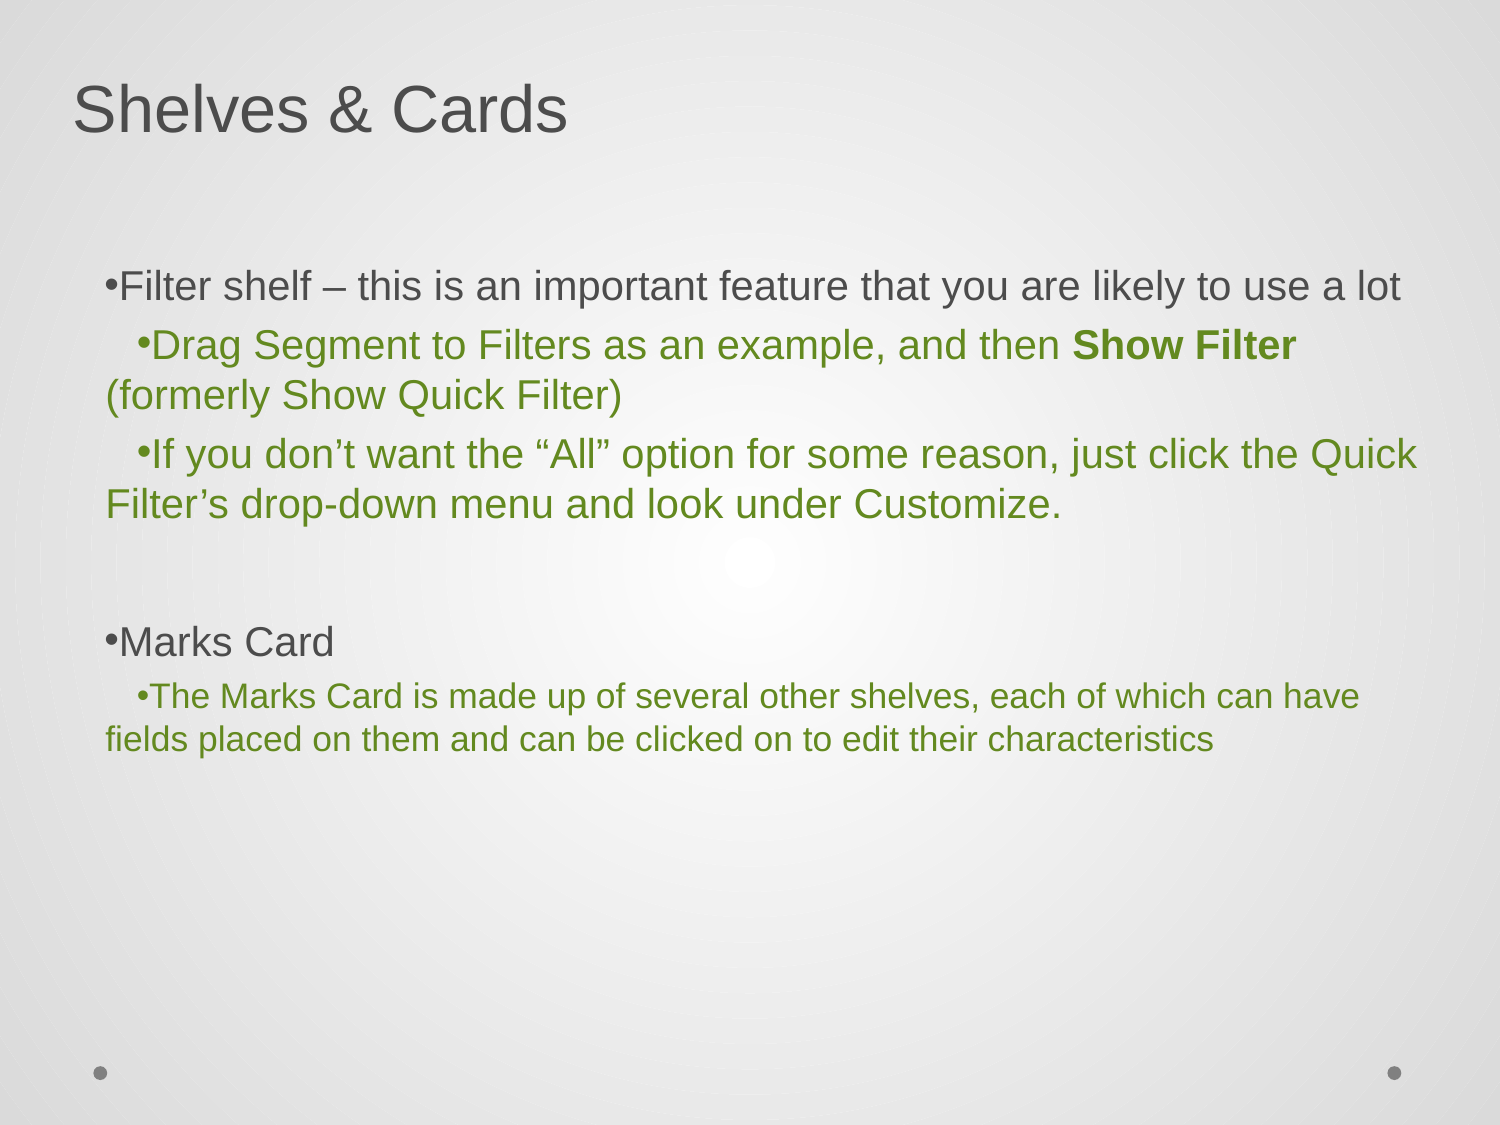

Shelves & Cards
Filter shelf – this is an important feature that you are likely to use a lot
Drag Segment to Filters as an example, and then Show Filter (formerly Show Quick Filter)
If you don’t want the “All” option for some reason, just click the Quick Filter’s drop-down menu and look under Customize.

Marks Card
The Marks Card is made up of several other shelves, each of which can have fields placed on them and can be clicked on to edit their characteristics